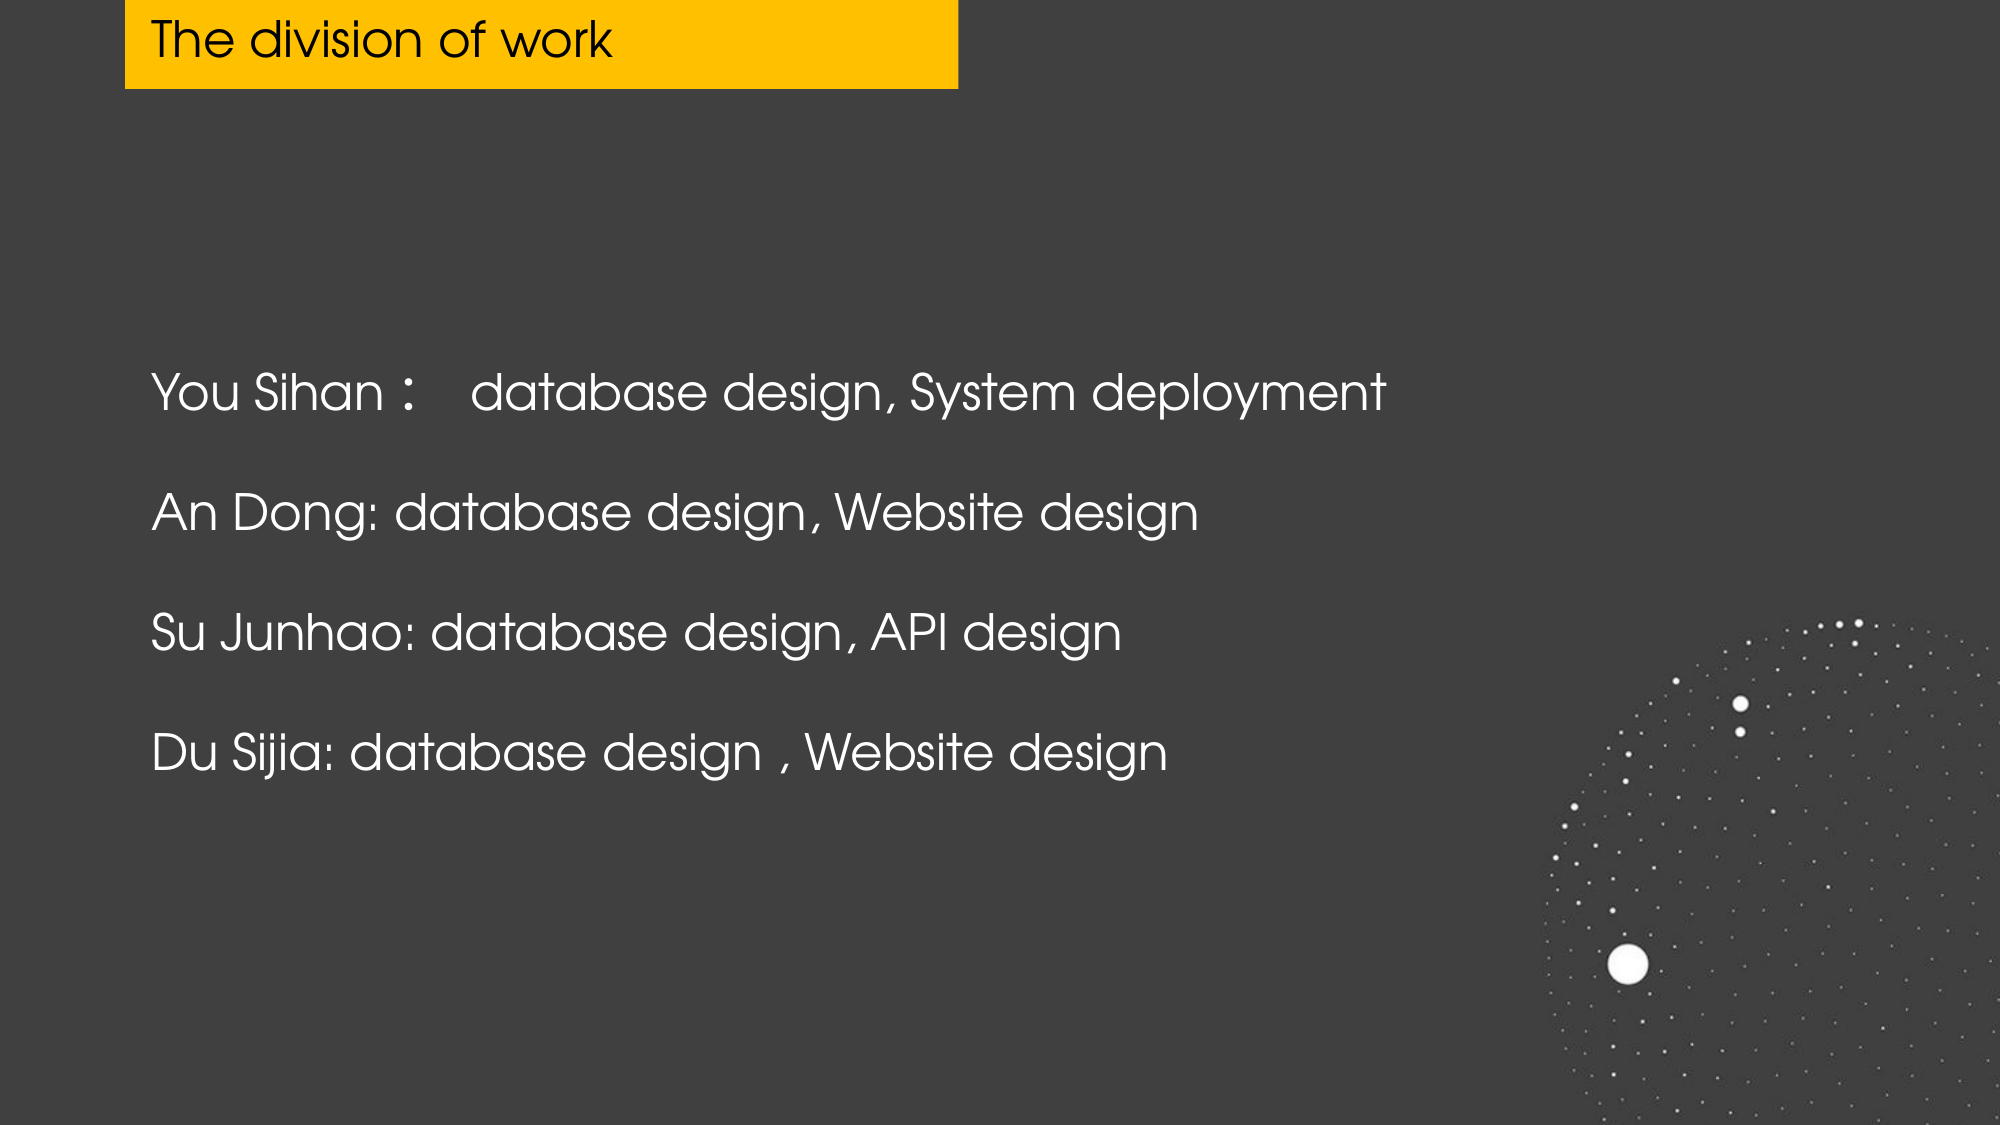

The division of work
You Sihan： database design, System deployment

An Dong: database design, Website design

Su Junhao: database design, API design

Du Sijia: database design , Website design